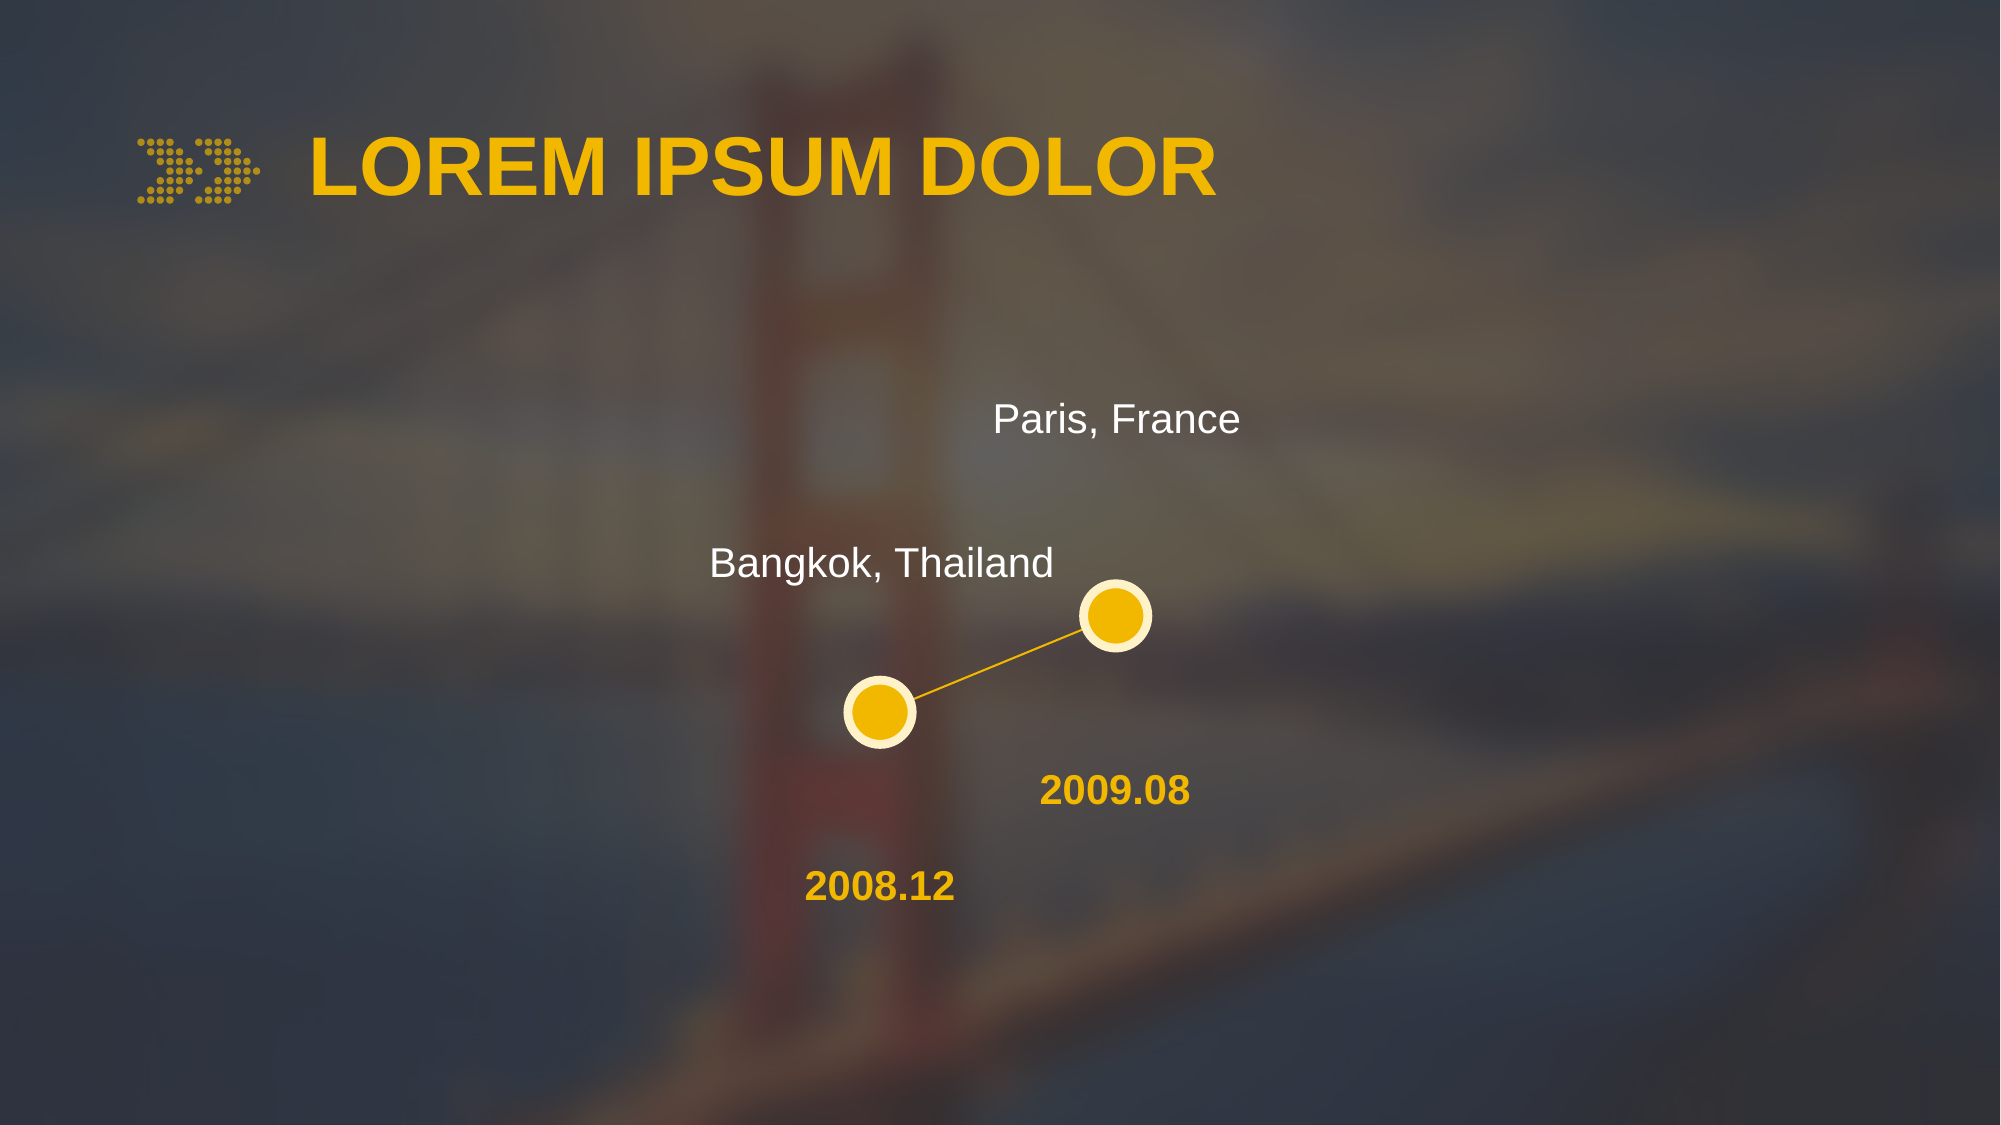

LOREM IPSUM DOLOR
Paris, France
2009.08

Bangkok, Thailand
2008.12